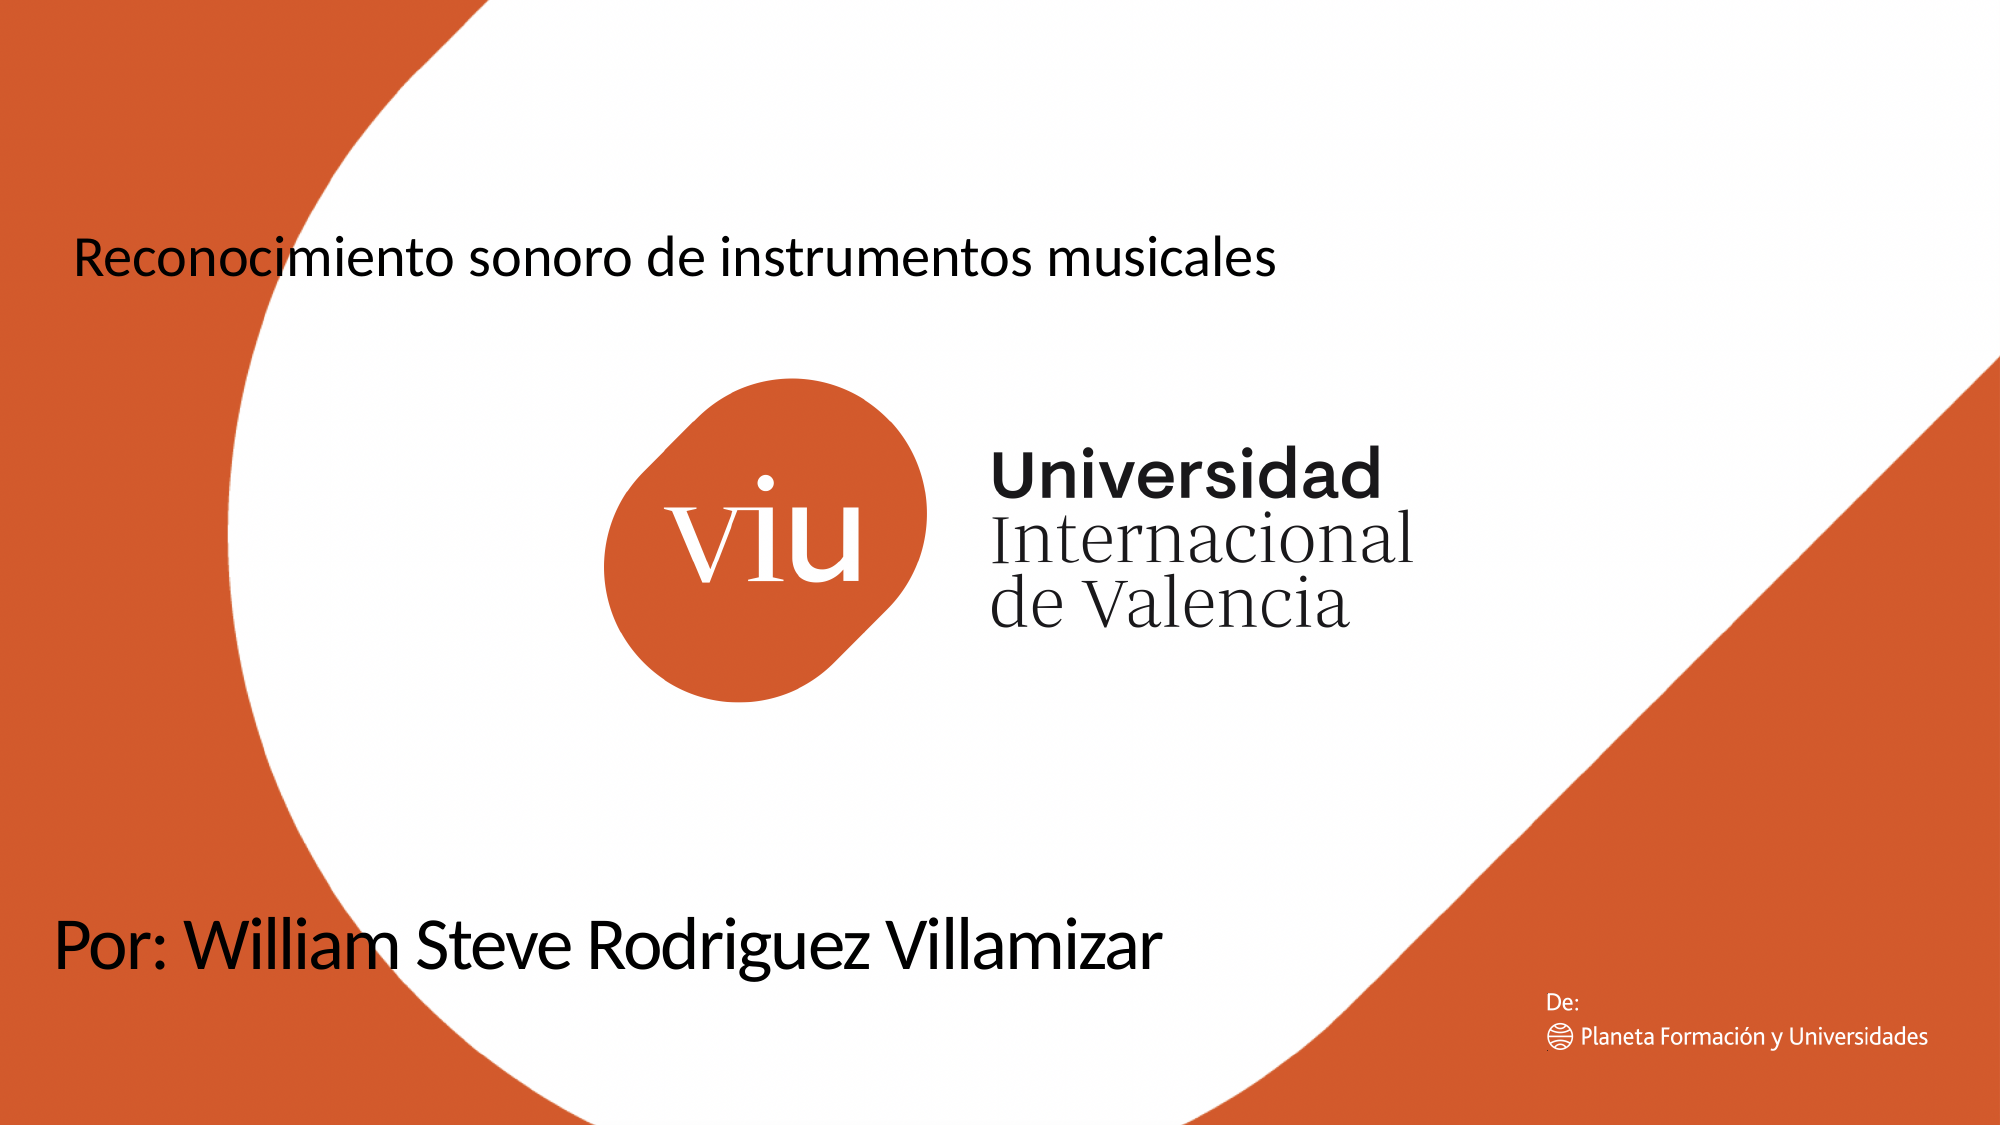

# Reconocimiento sonoro de instrumentos musicales
Por: William Steve Rodriguez Villamizar